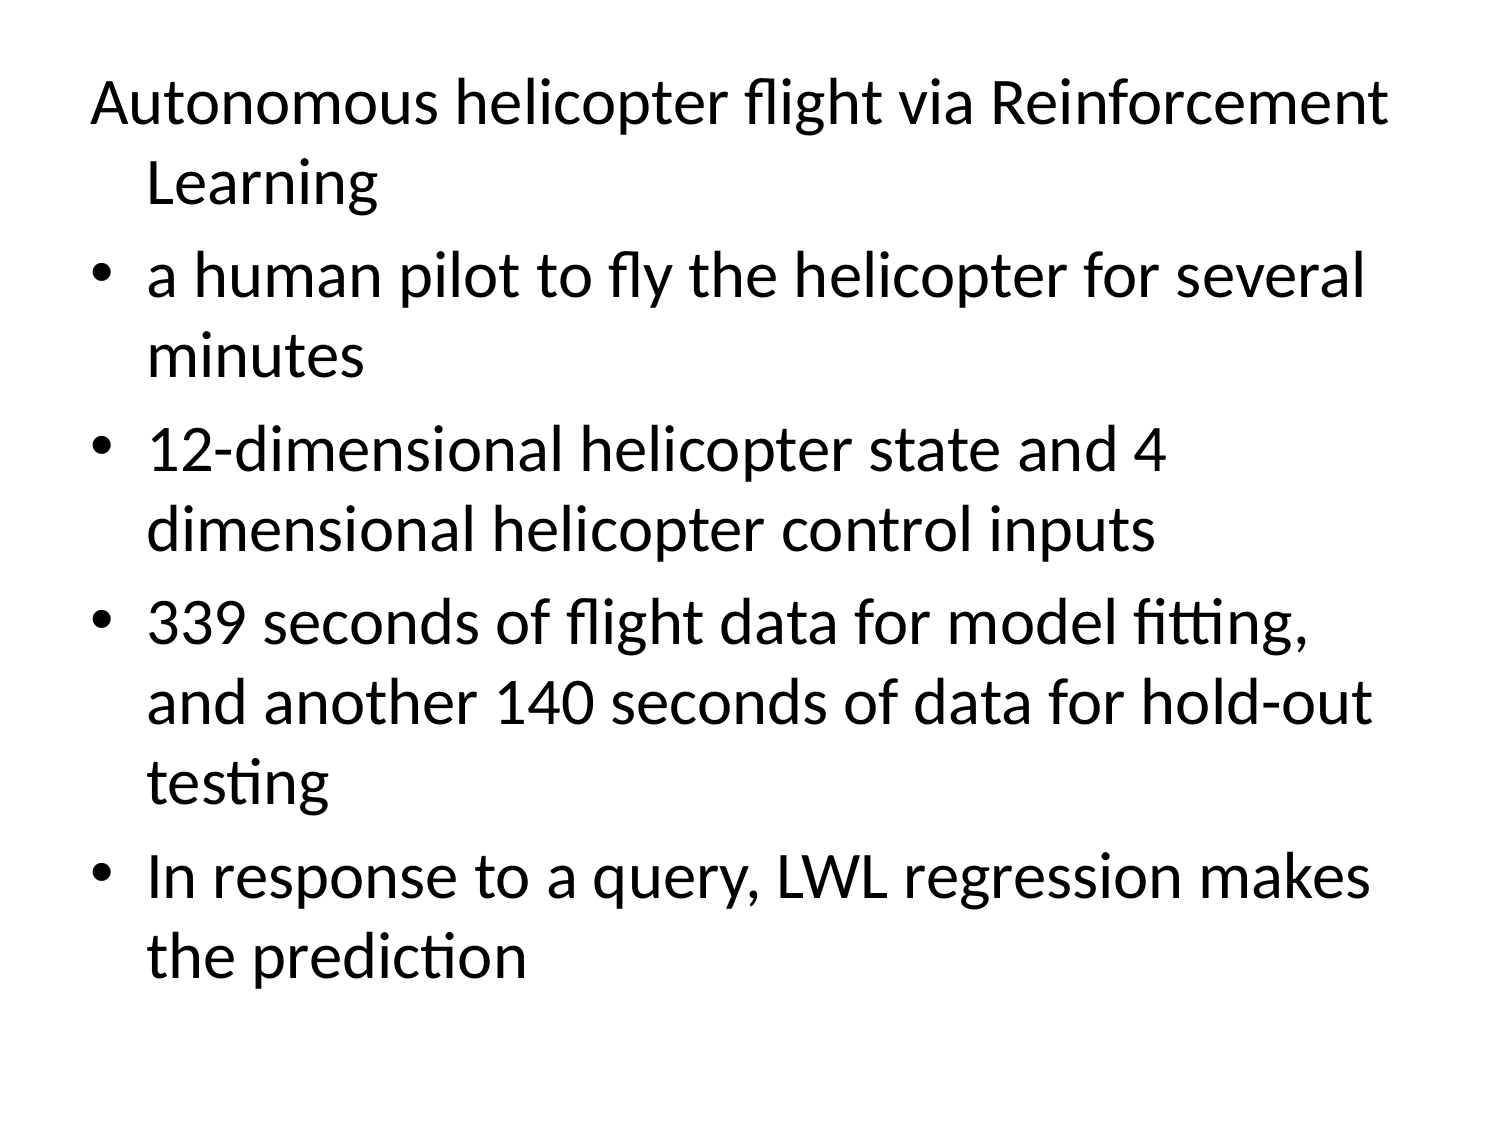

Autonomous helicopter flight via Reinforcement Learning
a human pilot to fly the helicopter for several minutes
12-dimensional helicopter state and 4 dimensional helicopter control inputs
339 seconds of flight data for model fitting, and another 140 seconds of data for hold-out testing
In response to a query, LWL regression makes the prediction

#